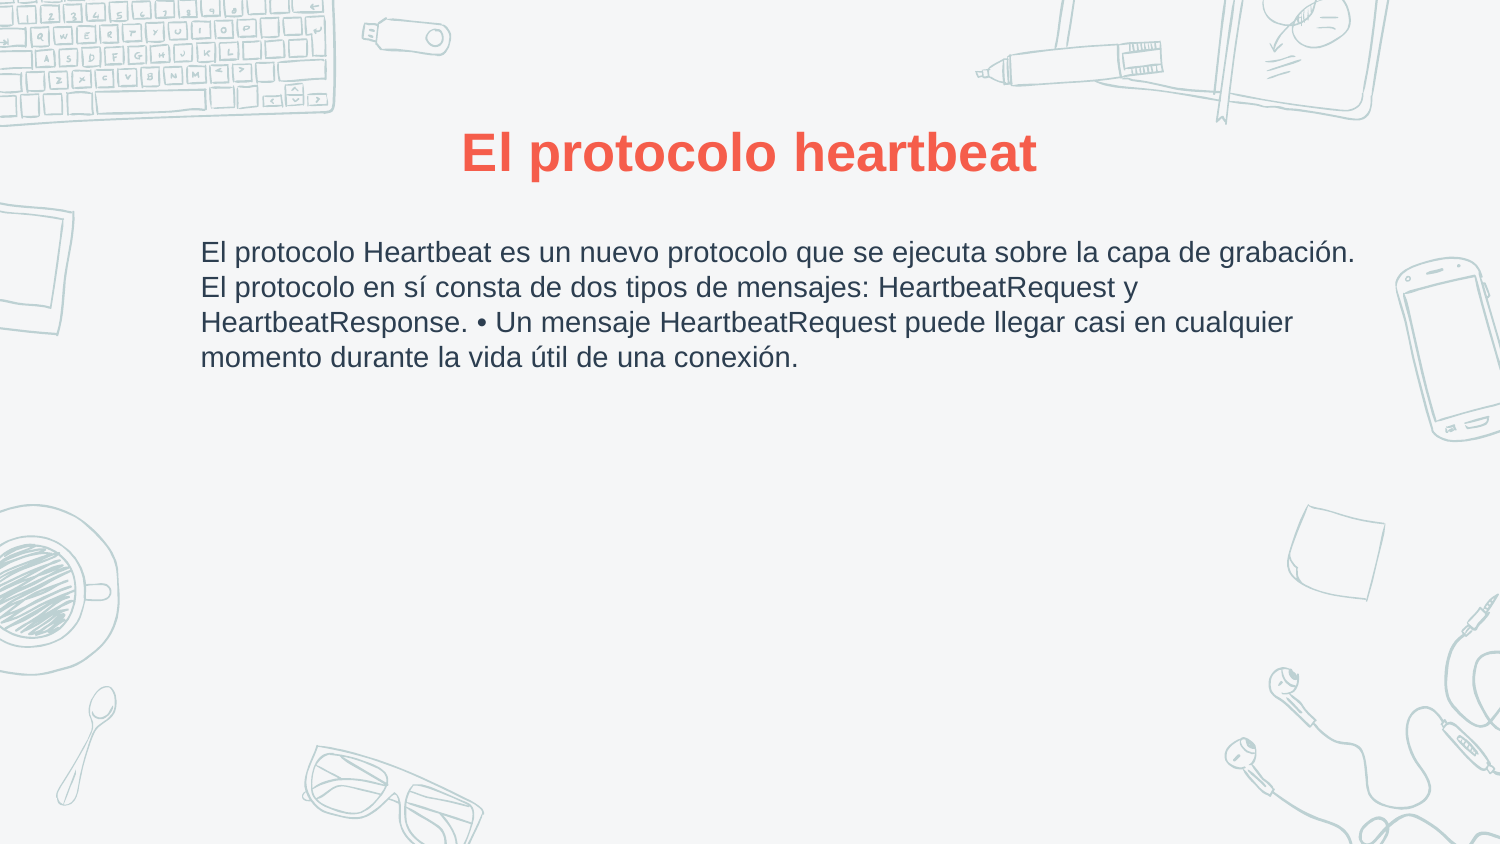

# El protocolo heartbeat
El protocolo Heartbeat es un nuevo protocolo que se ejecuta sobre la capa de grabación. El protocolo en sí consta de dos tipos de mensajes: HeartbeatRequest y HeartbeatResponse. • Un mensaje HeartbeatRequest puede llegar casi en cualquier momento durante la vida útil de una conexión.